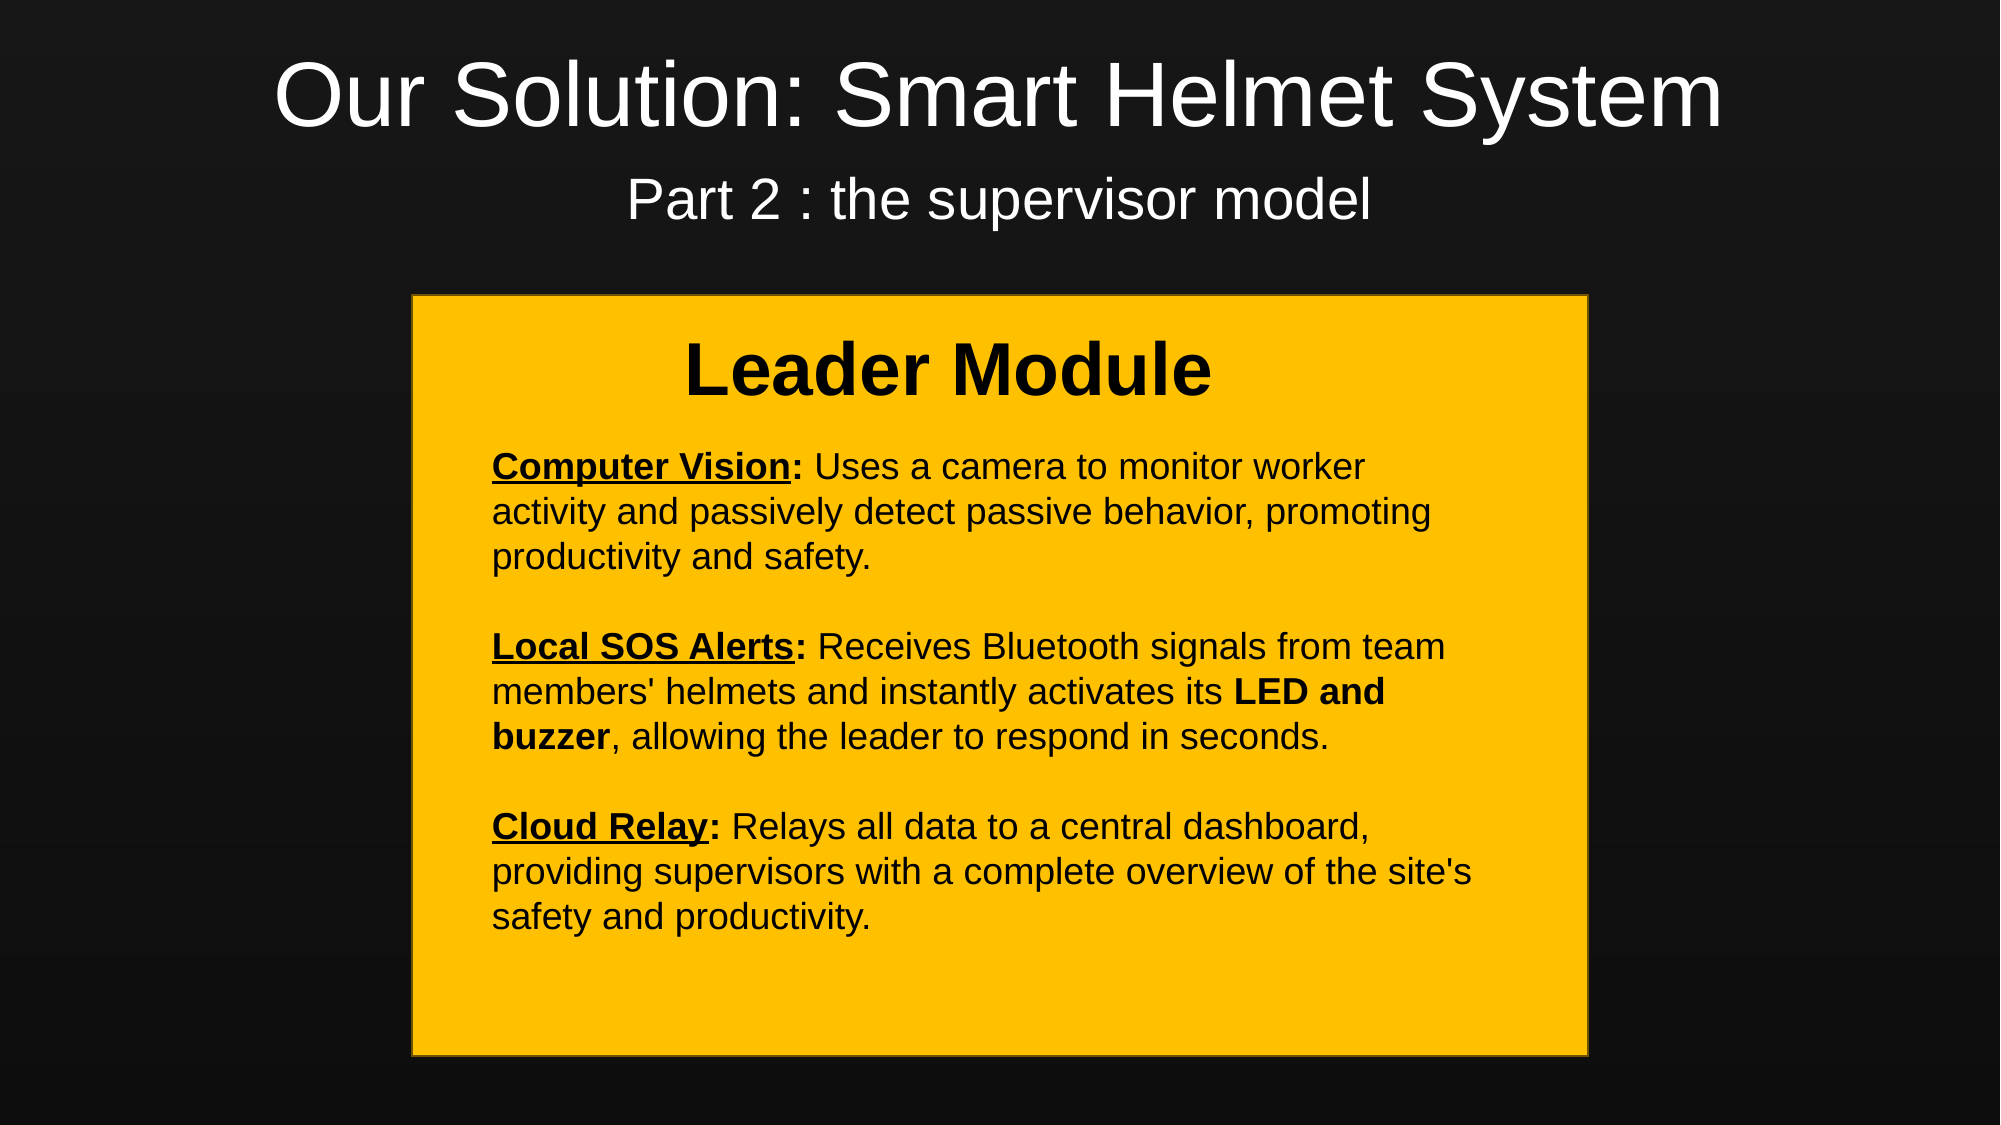

Our Solution: Smart Helmet System
Part 2 : the supervisor model

Leader Module
Computer Vision: Uses a camera to monitor worker activity and passively detect passive behavior, promoting productivity and safety.

Local SOS Alerts: Receives Bluetooth signals from team members' helmets and instantly activates its LED and buzzer, allowing the leader to respond in seconds.

Cloud Relay: Relays all data to a central dashboard, providing supervisors with a complete overview of the site's safety and productivity.